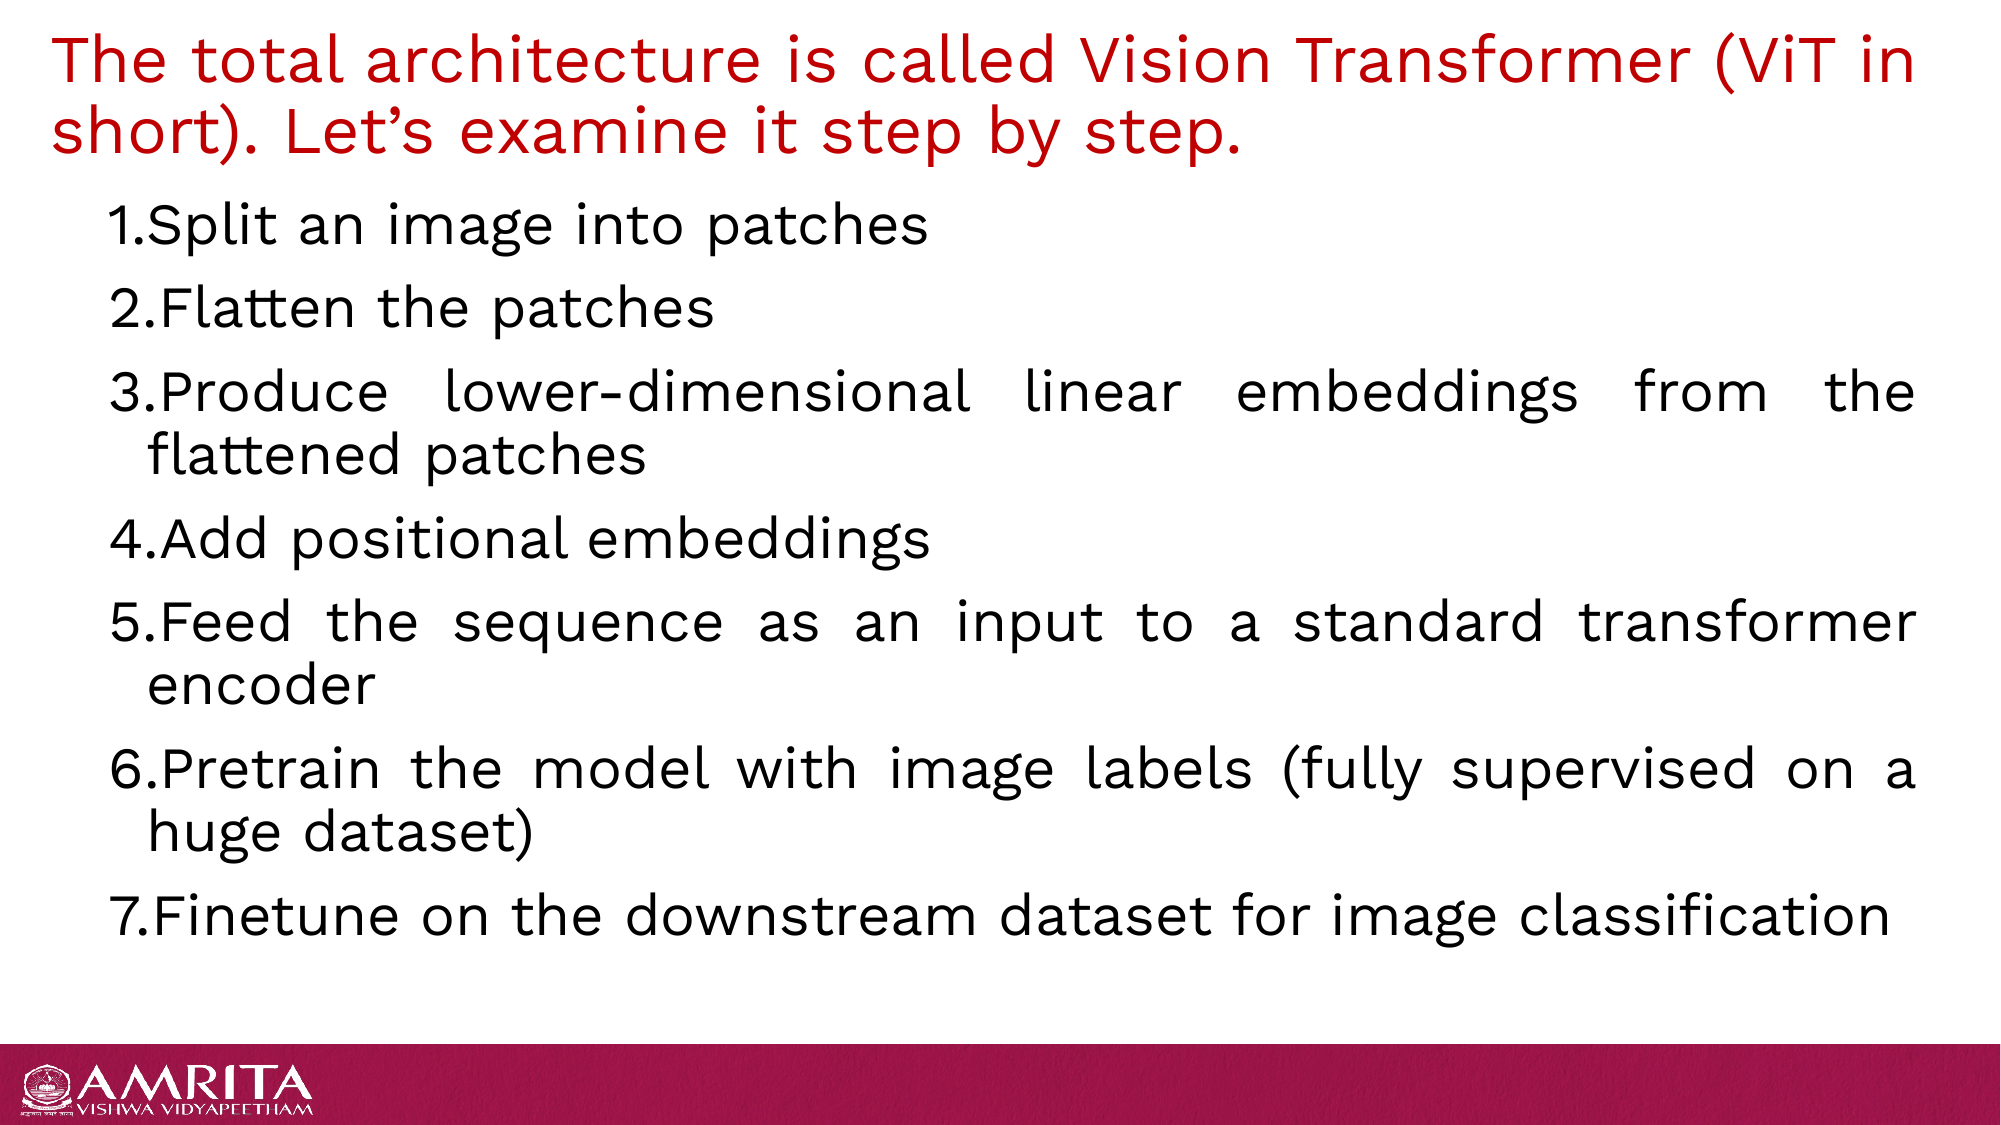

# The total architecture is called Vision Transformer (ViT in short). Let’s examine it step by step.
Split an image into patches
Flatten the patches
Produce lower-dimensional linear embeddings from the flattened patches
Add positional embeddings
Feed the sequence as an input to a standard transformer encoder
Pretrain the model with image labels (fully supervised on a huge dataset)
Finetune on the downstream dataset for image classification